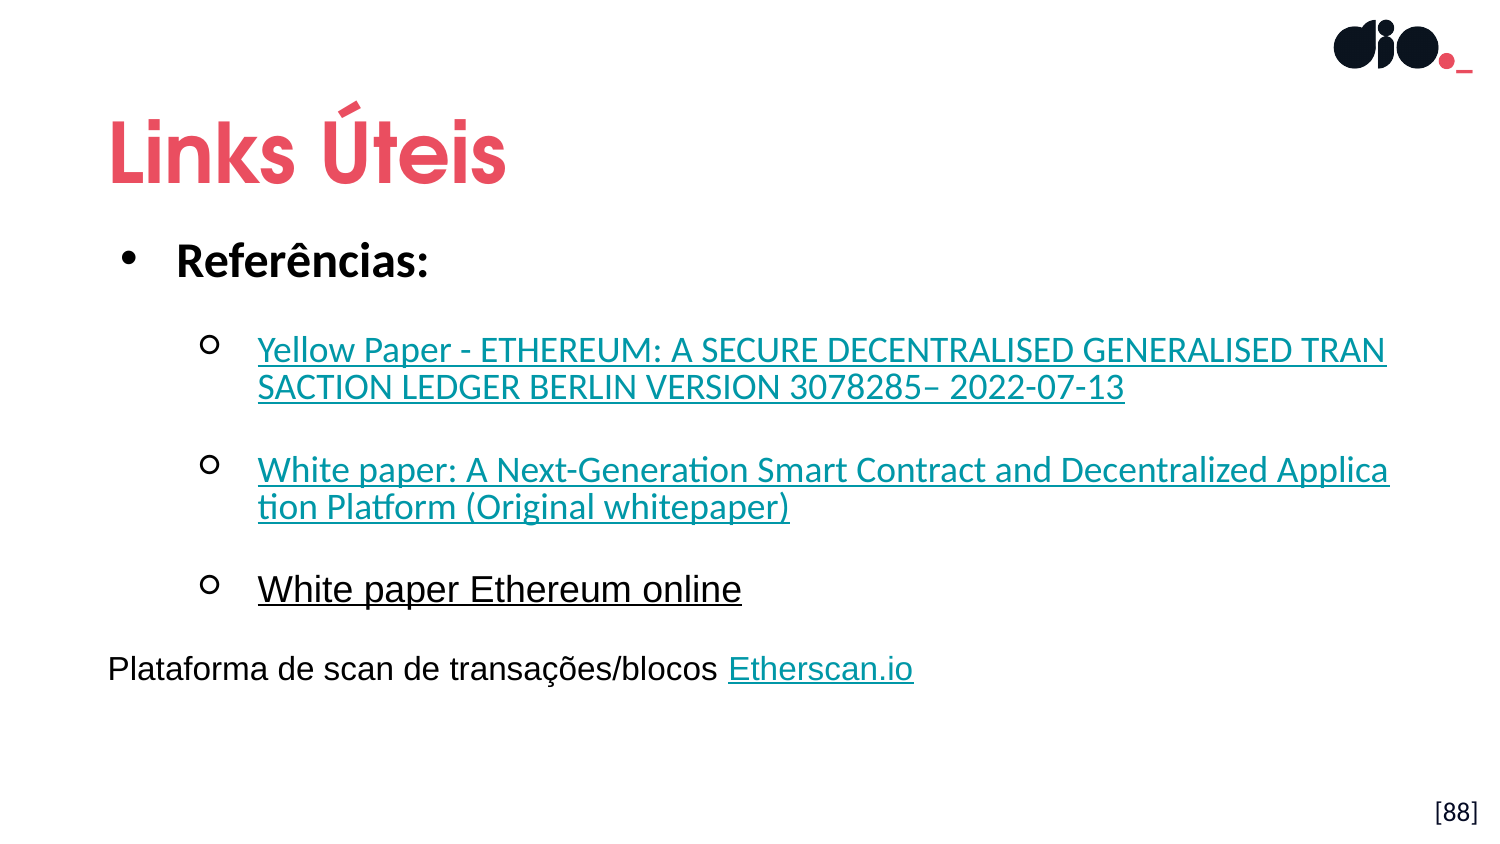

Links Úteis
Referências:
Yellow Paper - ETHEREUM: A SECURE DECENTRALISED GENERALISED TRANSACTION LEDGER BERLIN VERSION 3078285– 2022-07-13
White paper: A Next-Generation Smart Contract and Decentralized Application Platform (Original whitepaper)
White paper Ethereum online
Plataforma de scan de transações/blocos Etherscan.io
[88]